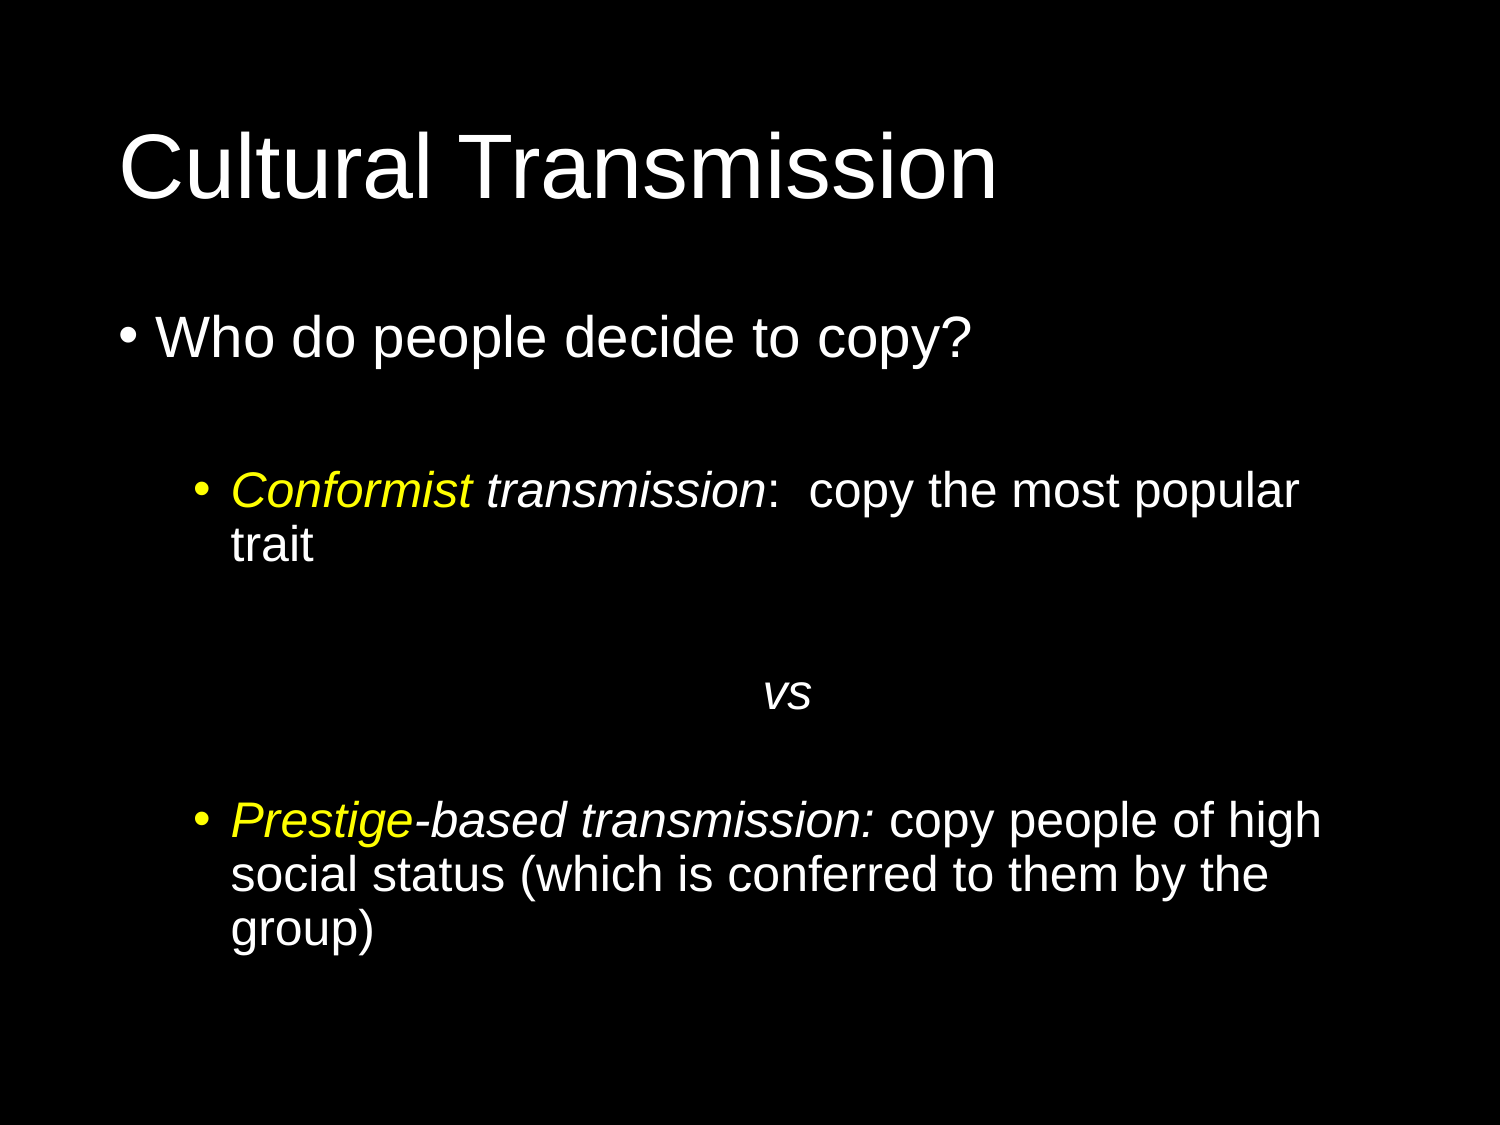

# Cultural Transmission
Who do people decide to copy?

Conformist transmission:  copy the most popular trait

vs

Prestige-based transmission: copy people of high social status (which is conferred to them by the group)